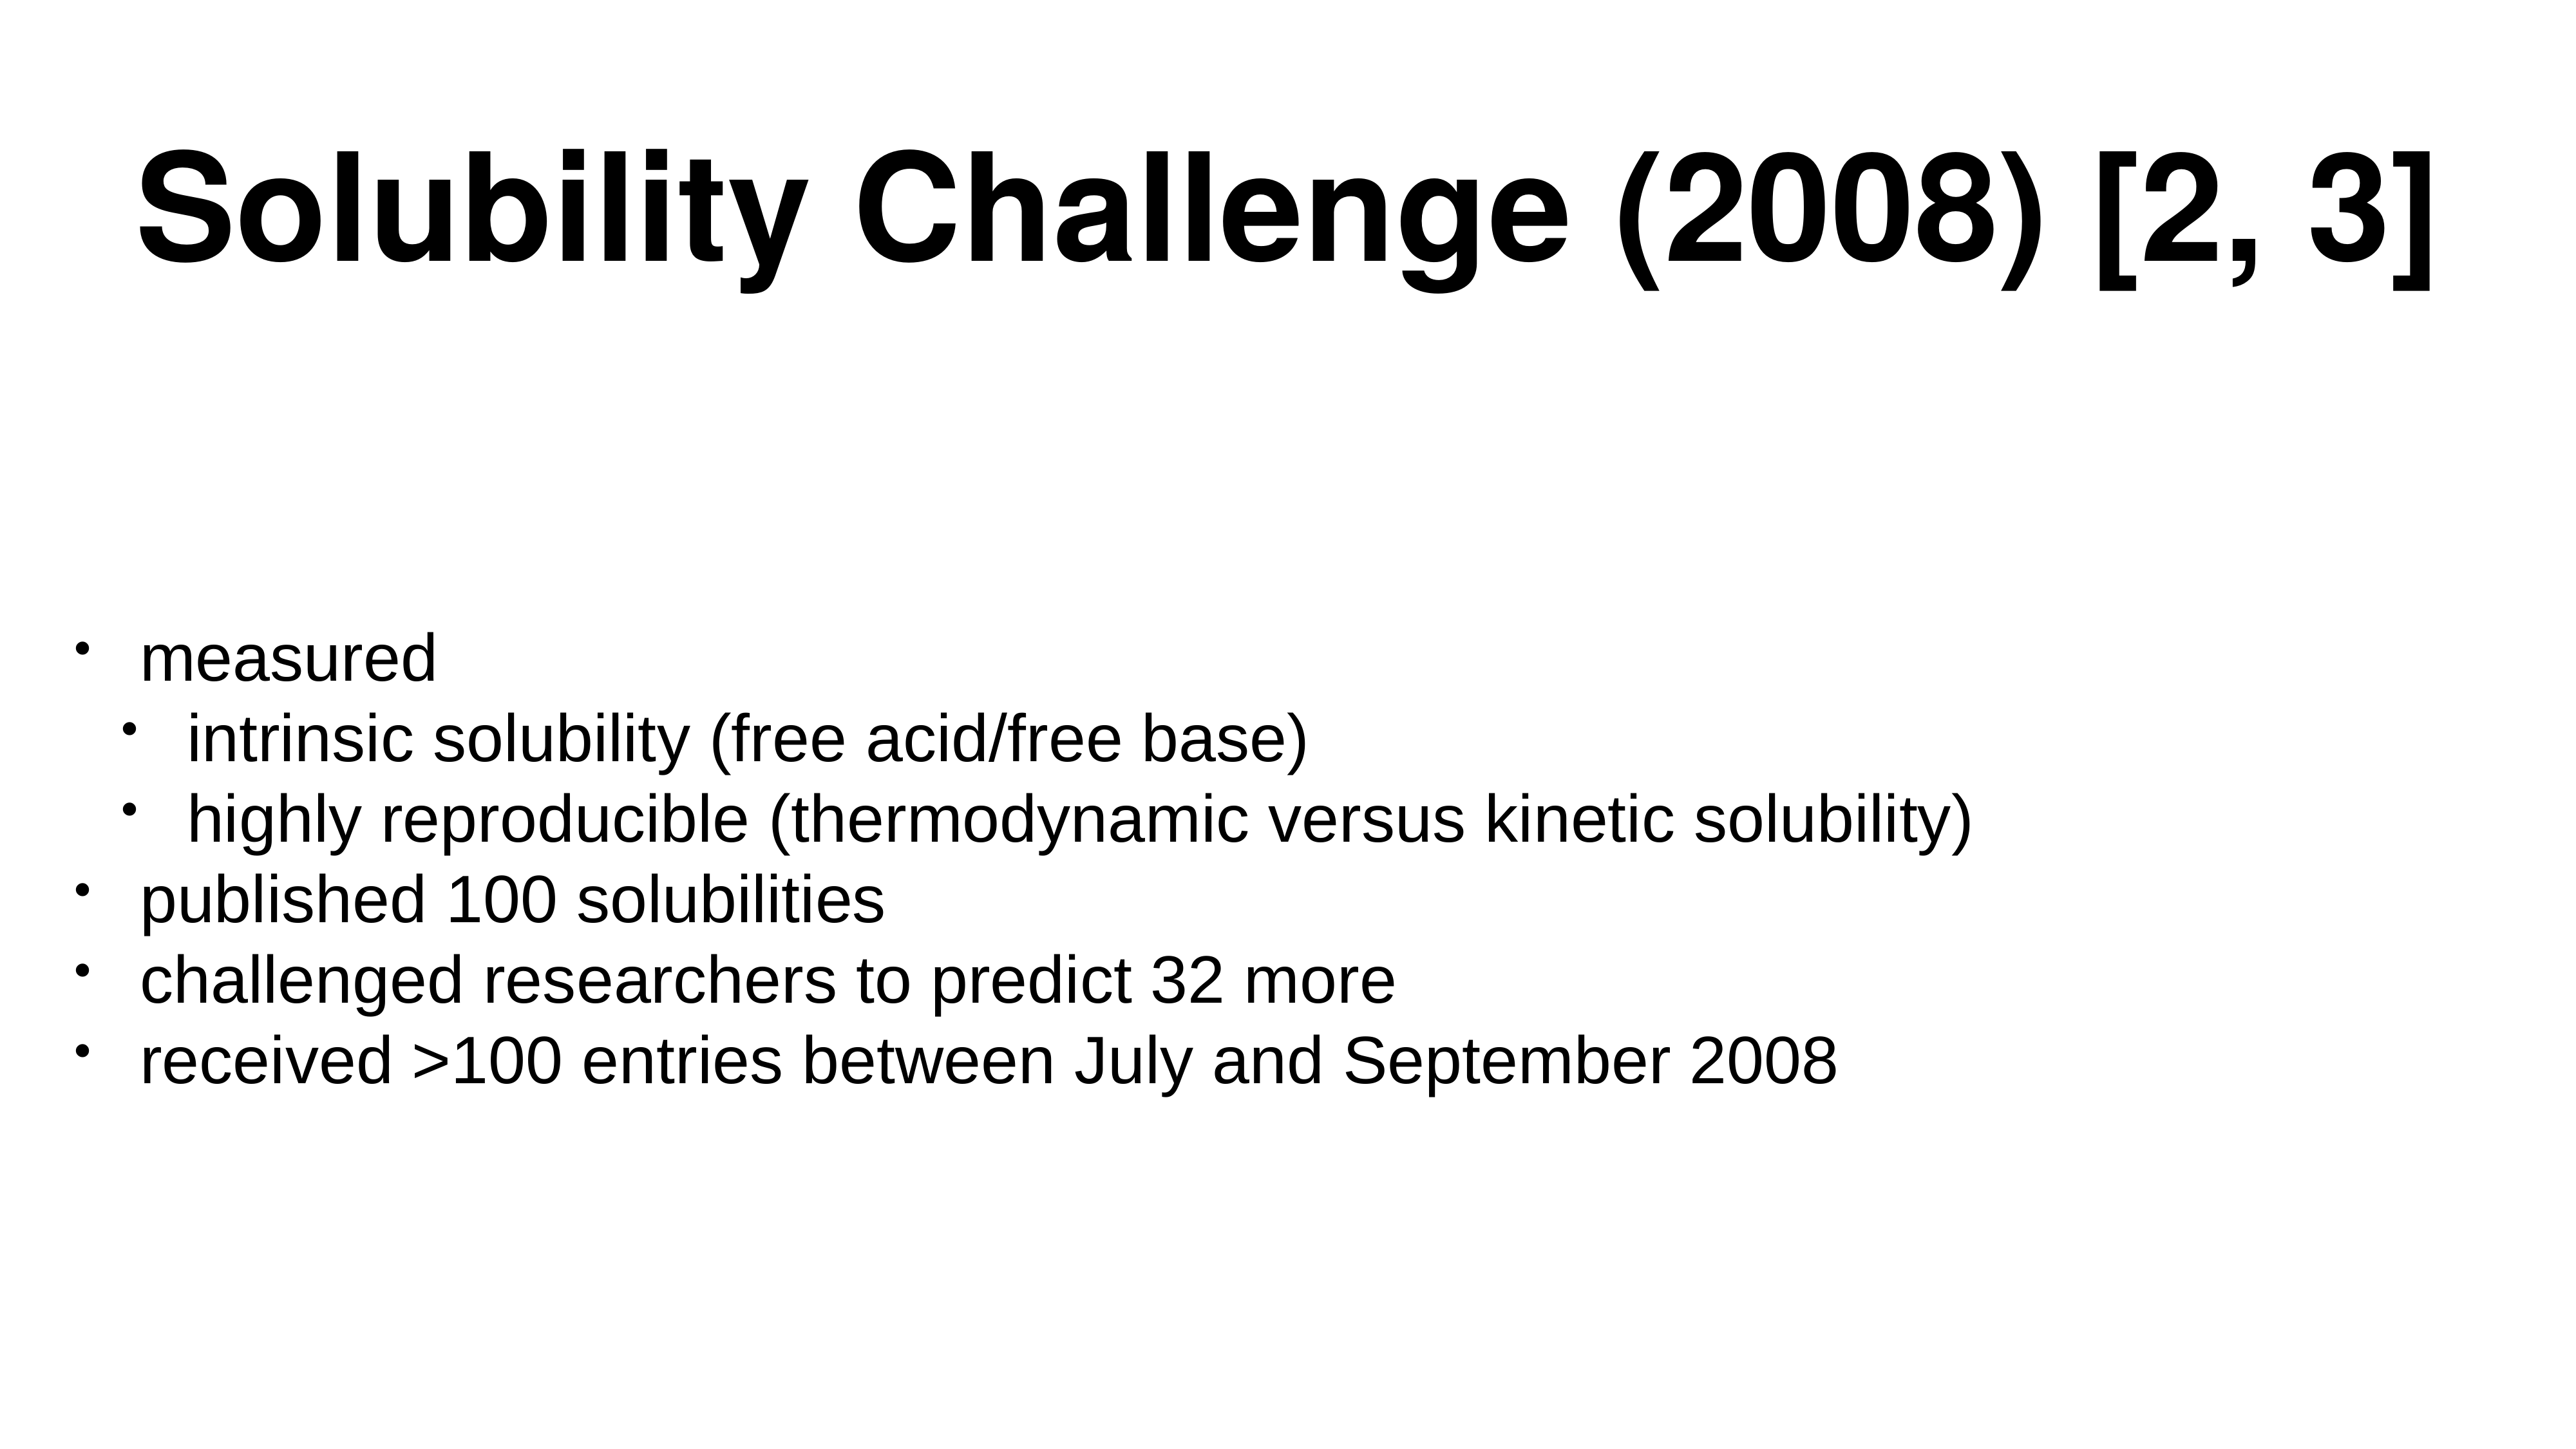

# Solubility Challenge (2008) [2, 3]
measured
intrinsic solubility (free acid/free base)
highly reproducible (thermodynamic versus kinetic solubility)
published 100 solubilities
challenged researchers to predict 32 more
received >100 entries between July and September 2008
46